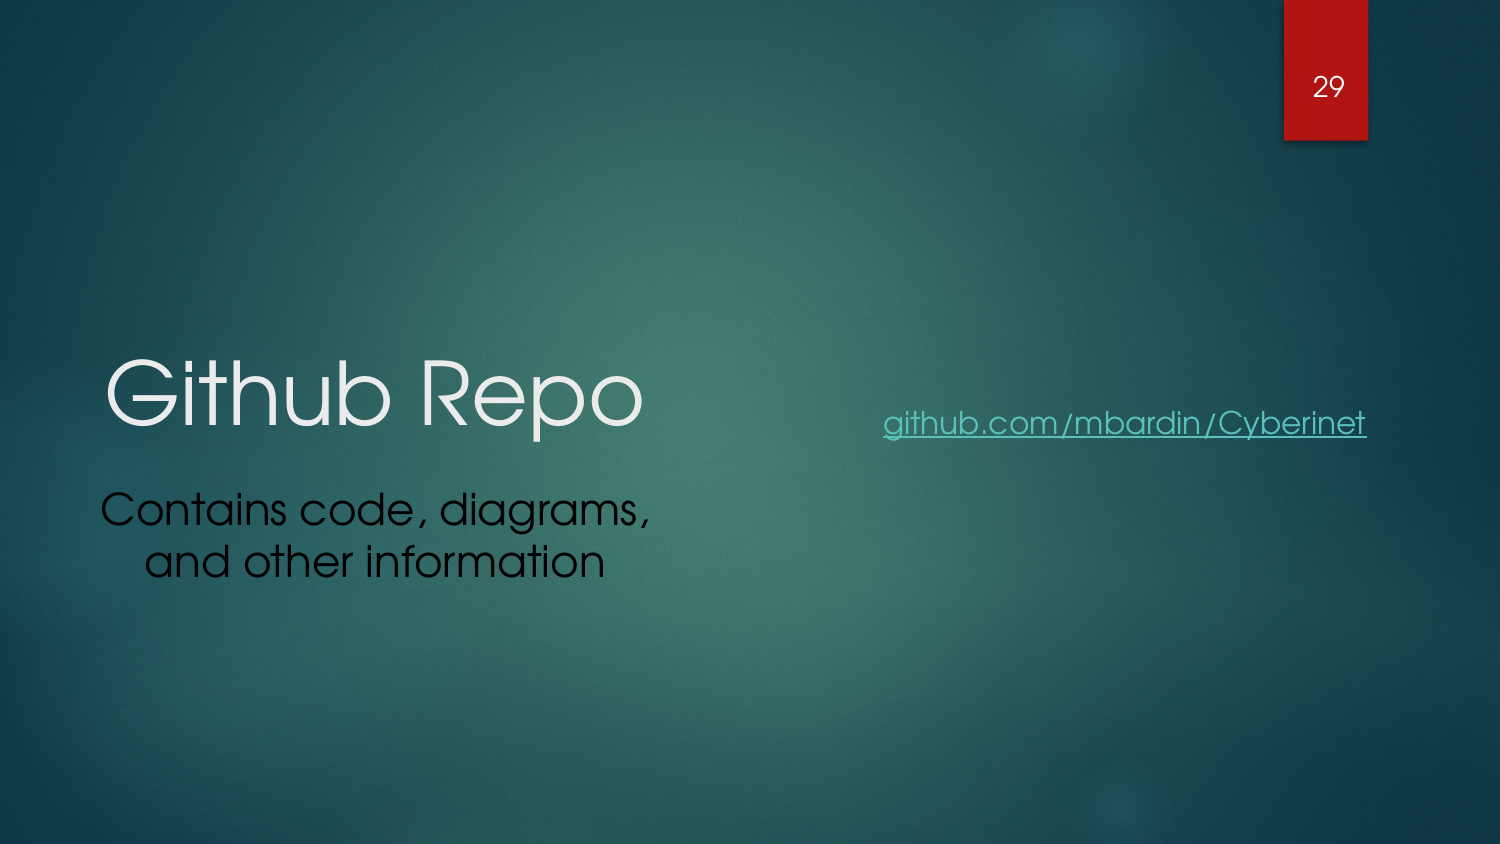

29
github.com/mbardin/Cyberinet
# Github Repo
Contains code, diagrams, and other information